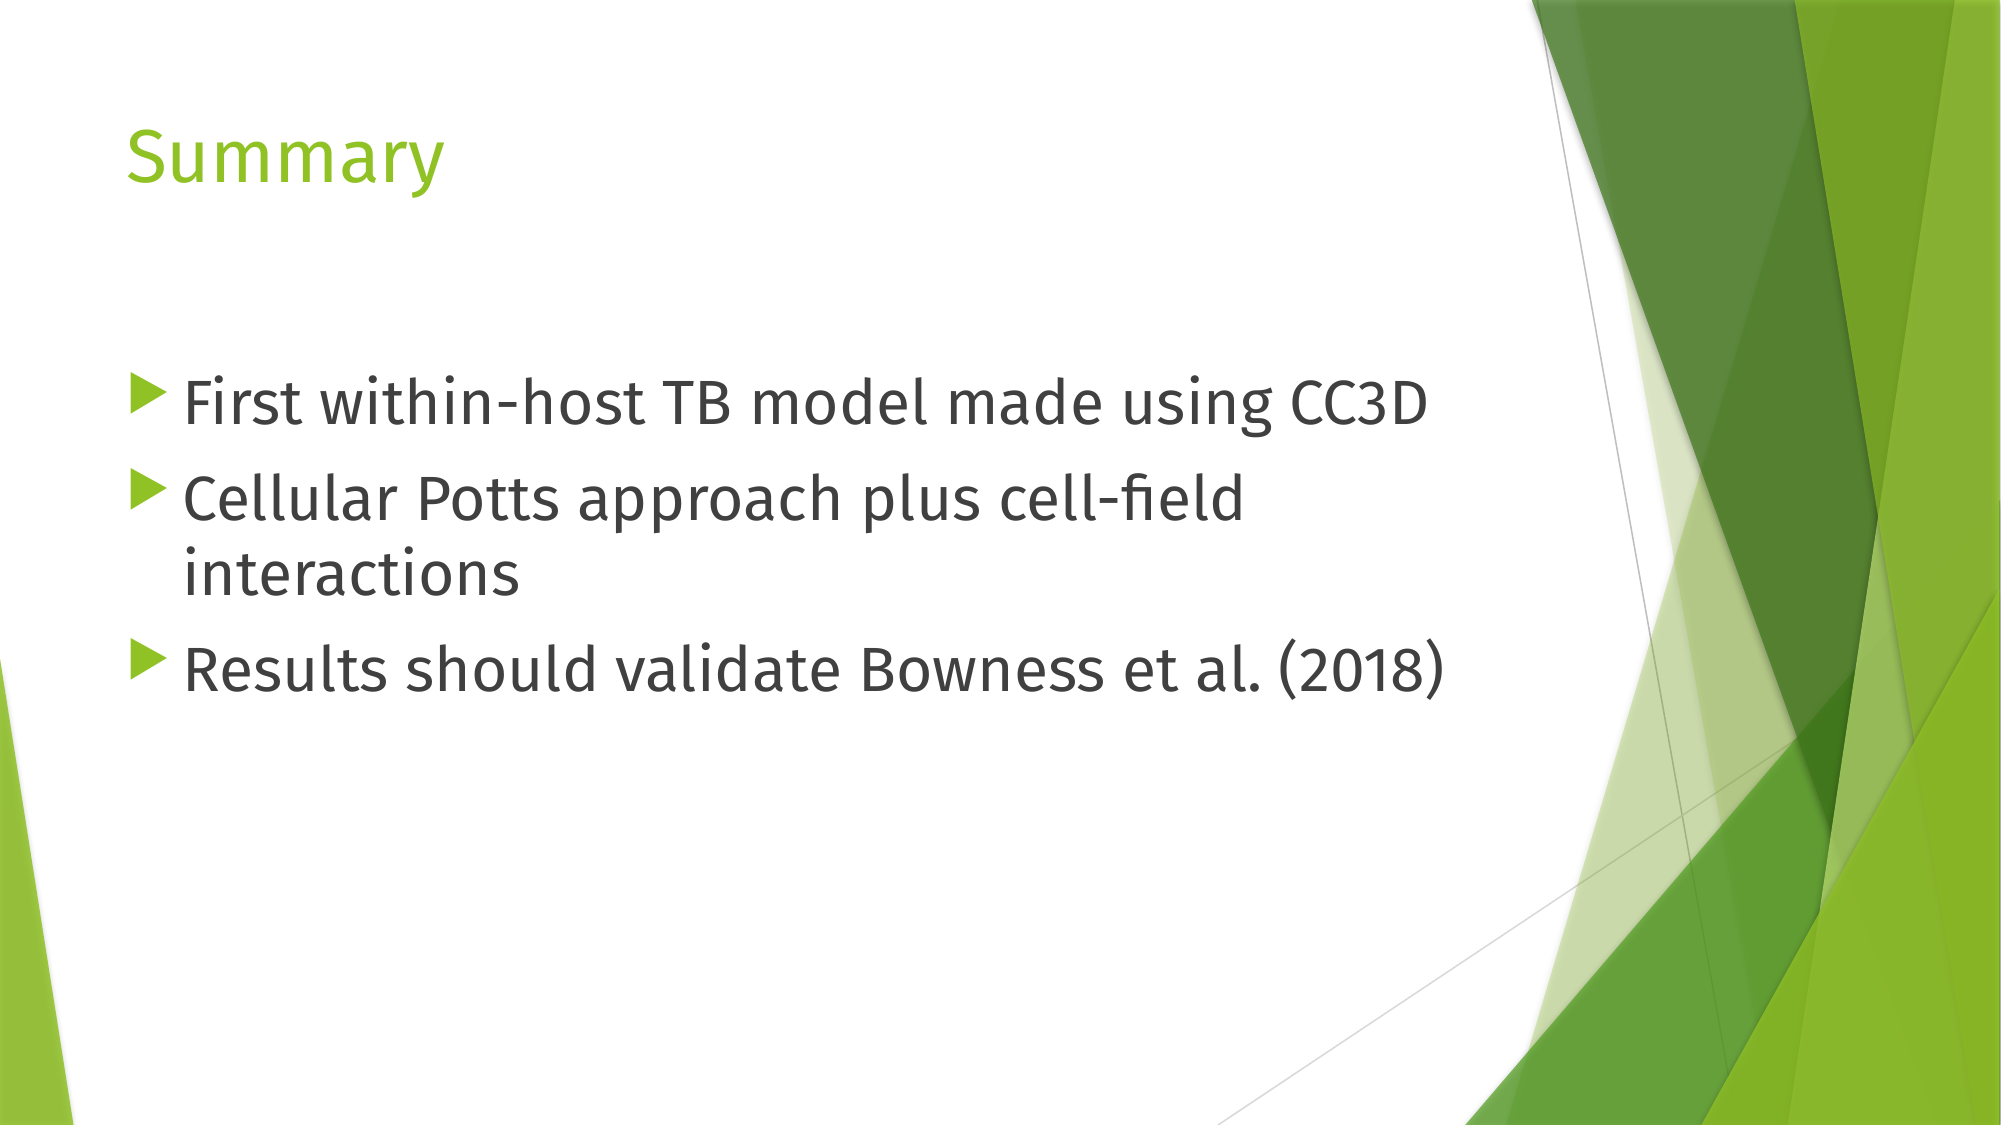

# Summary
First within-host TB model made using CC3D
Cellular Potts approach plus cell-field interactions
Results should validate Bowness et al. (2018)